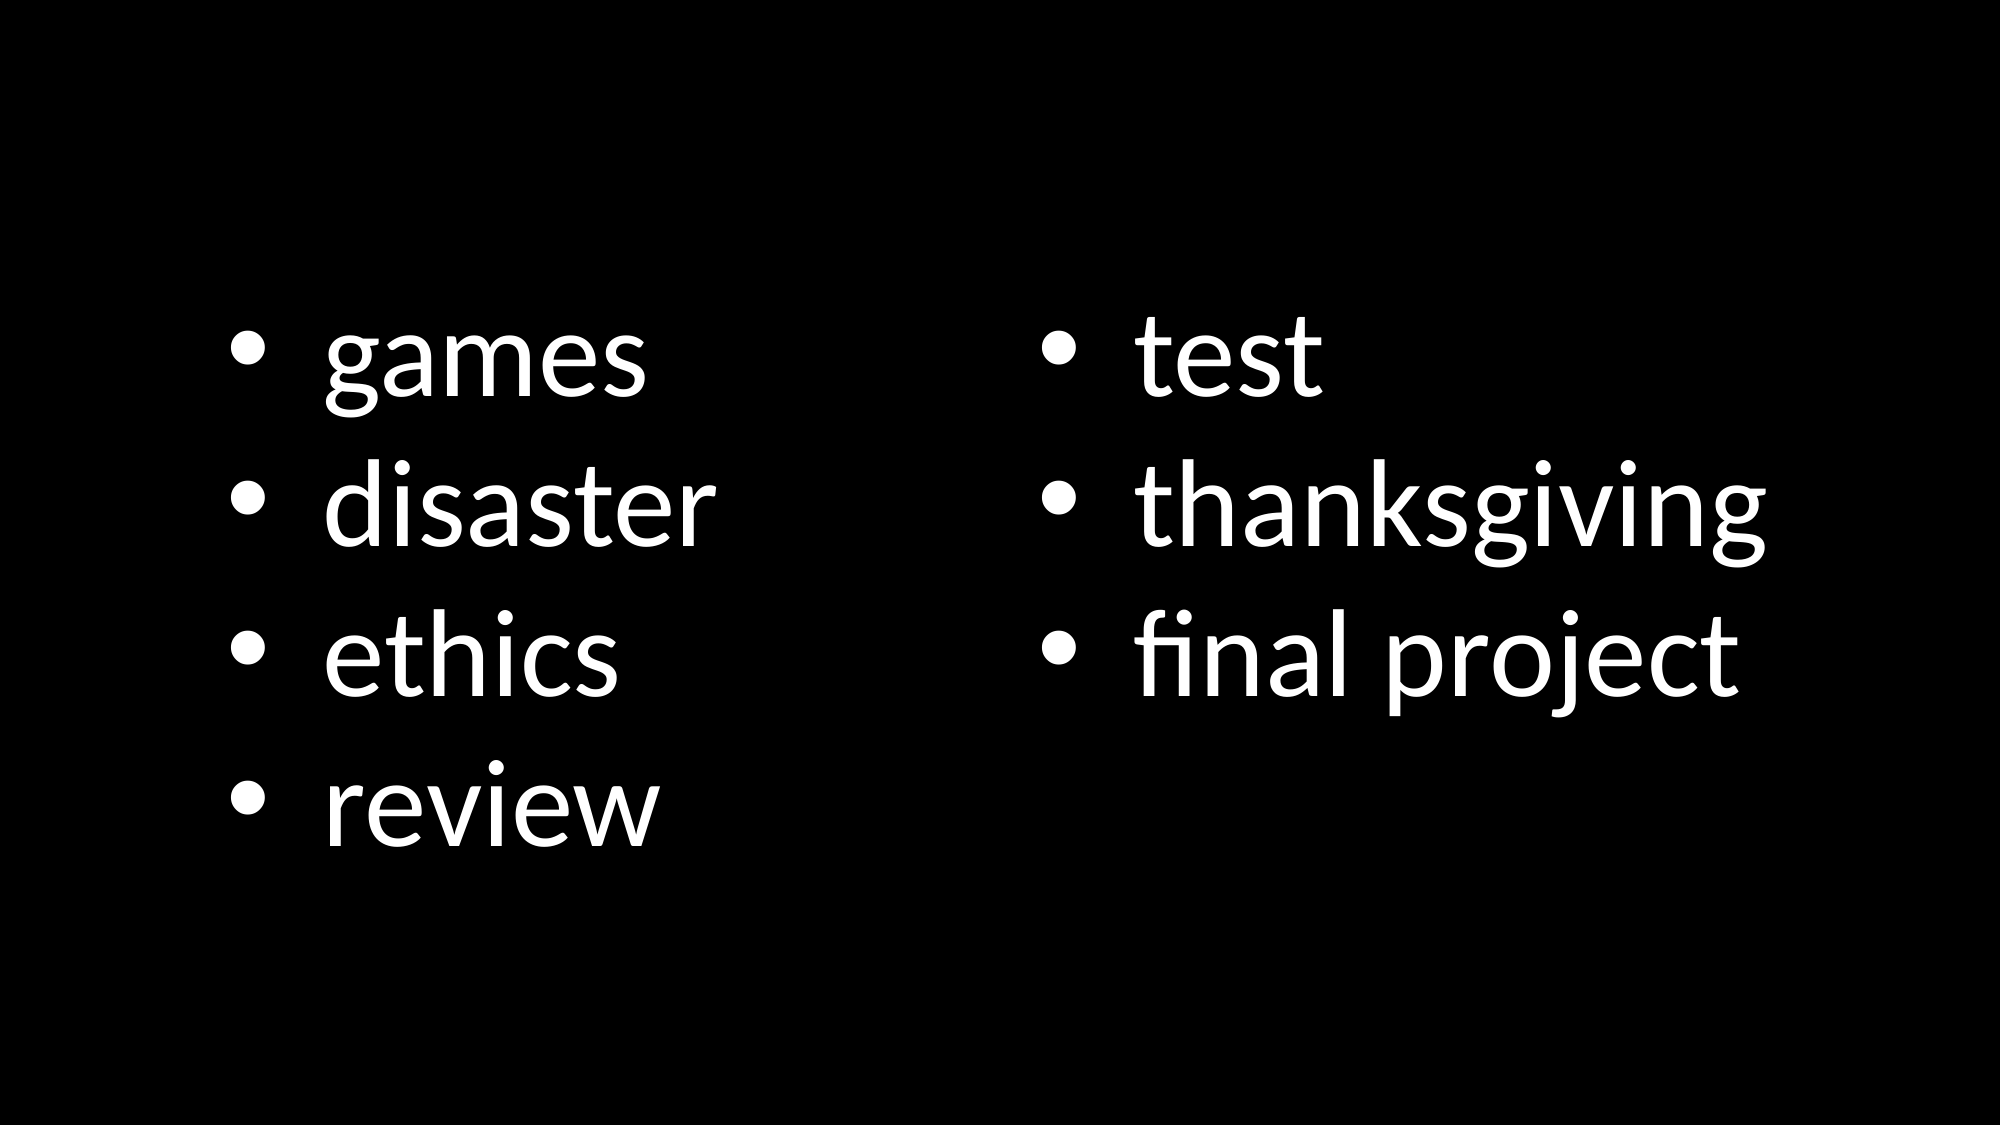

games
disaster
ethics
review
test
thanksgiving
final project